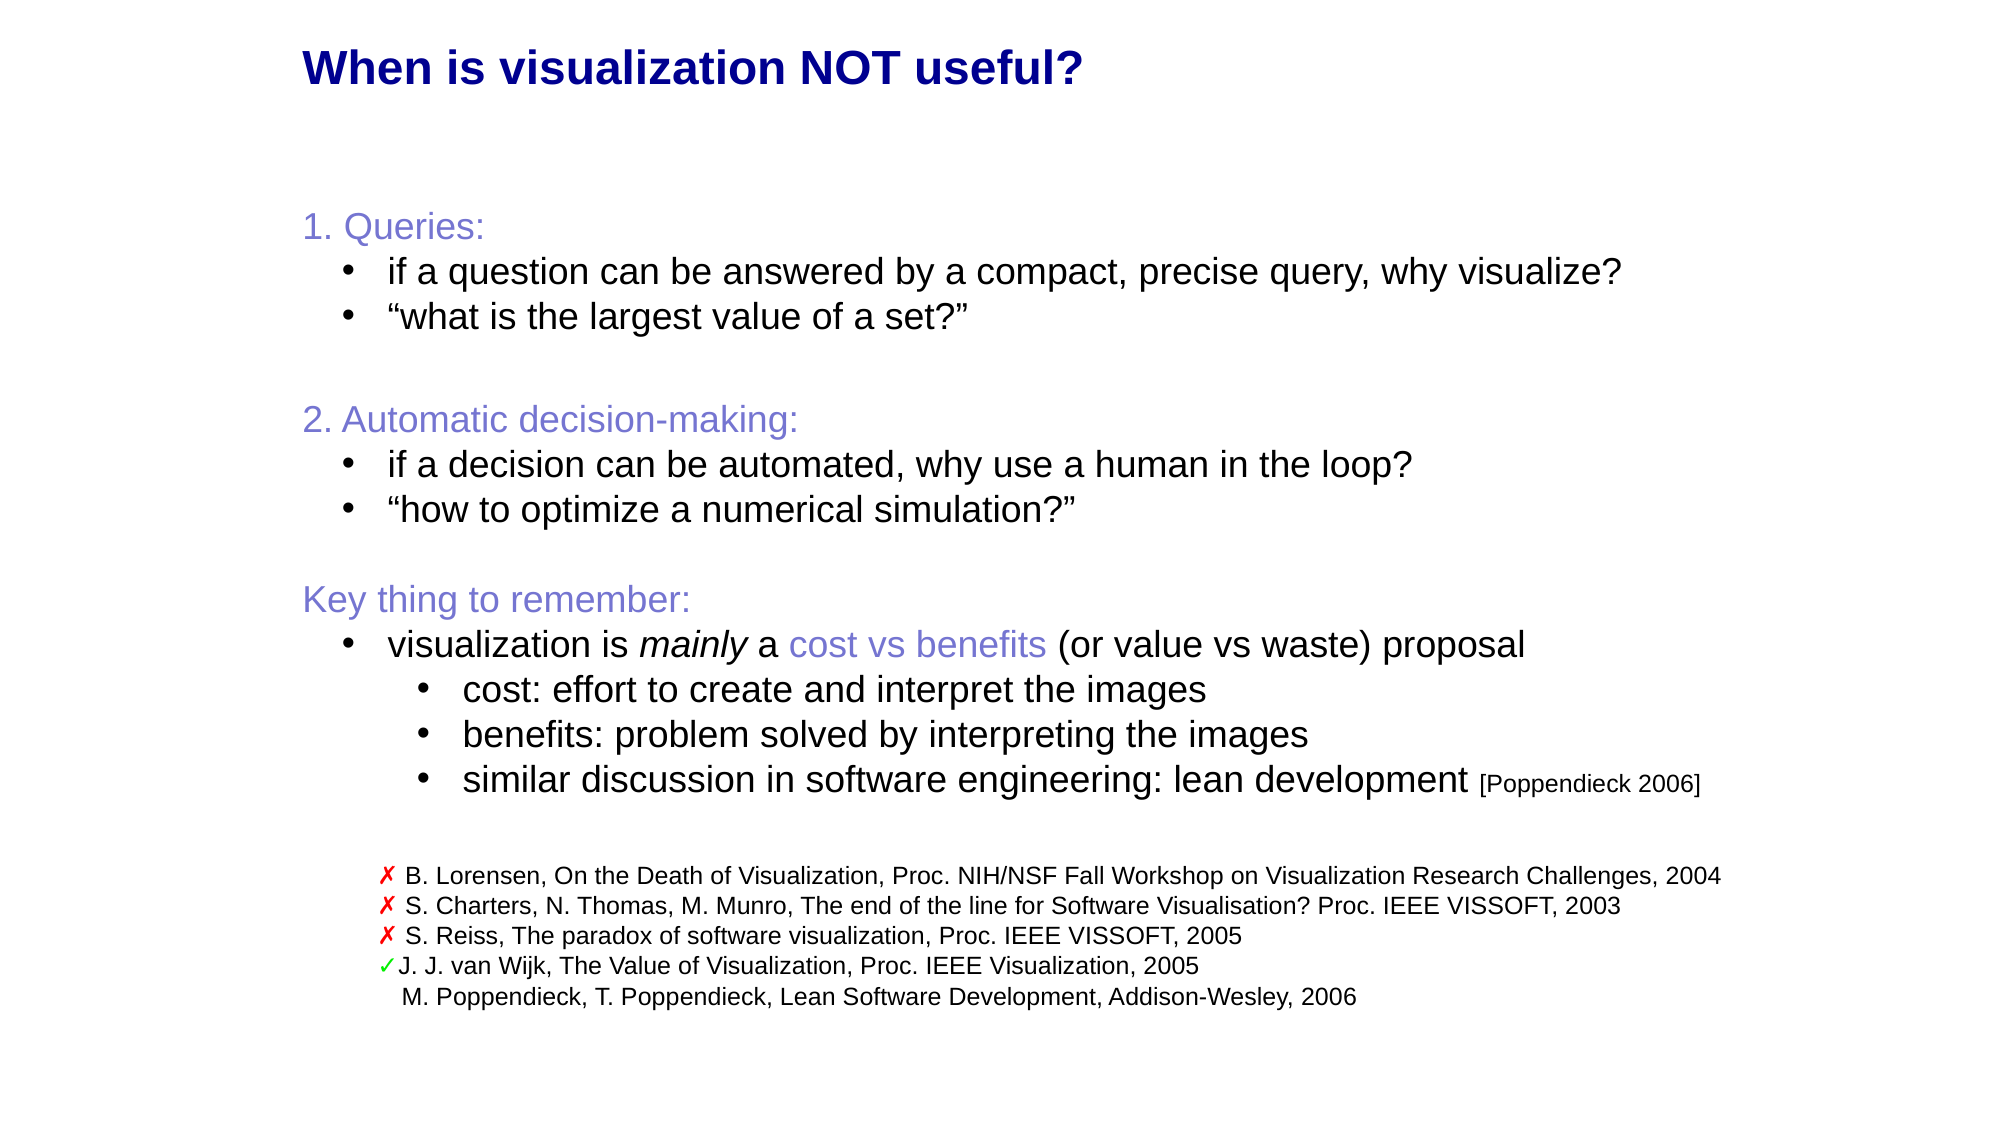

# When is visualization NOT useful?

1. Queries:
 if a question can be answered by a compact, precise query, why visualize?
 “what is the largest value of a set?”

2. Automatic decision-making:
 if a decision can be automated, why use a human in the loop?
 “how to optimize a numerical simulation?”

Key thing to remember:
 visualization is mainly a cost vs benefits (or value vs waste) proposal
 cost: effort to create and interpret the images
 benefits: problem solved by interpreting the images
 similar discussion in software engineering: lean development [Poppendieck 2006]

✗ B. Lorensen, On the Death of Visualization, Proc. NIH/NSF Fall Workshop on Visualization Research Challenges, 2004
✗ S. Charters, N. Thomas, M. Munro, The end of the line for Software Visualisation? Proc. IEEE VISSOFT, 2003
✗ S. Reiss, The paradox of software visualization, Proc. IEEE VISSOFT, 2005
✓J. J. van Wijk, The Value of Visualization, Proc. IEEE Visualization, 2005

M. Poppendieck, T. Poppendieck, Lean Software Development, Addison-Wesley, 2006